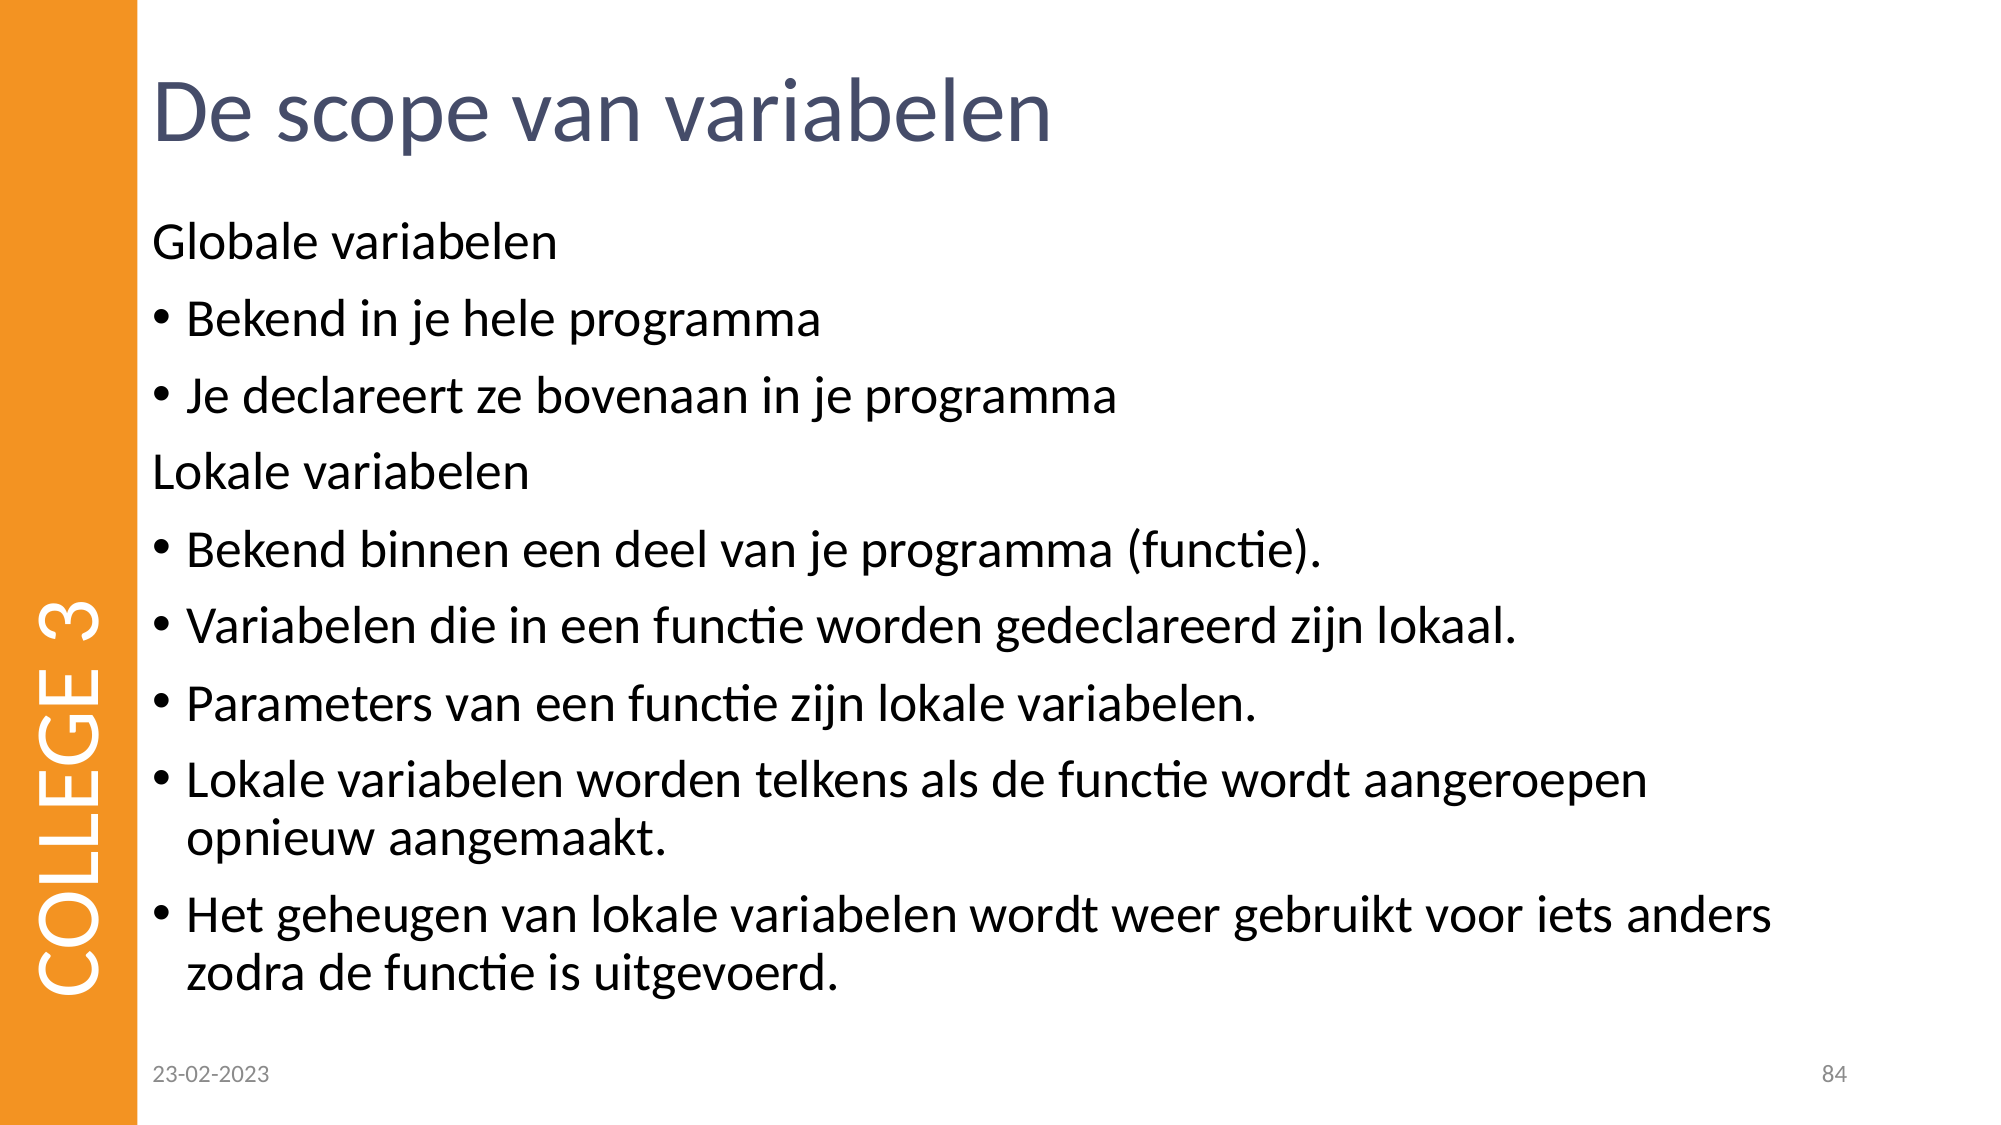

# De scope van variabelen
Globale variabelen
Bekend in je hele programma
Je declareert ze bovenaan in je programma
Lokale variabelen
Bekend binnen een deel van je programma (functie).
Variabelen die in een functie worden gedeclareerd zijn lokaal.
Parameters van een functie zijn lokale variabelen.
Lokale variabelen worden telkens als de functie wordt aangeroepen opnieuw aangemaakt.
Het geheugen van lokale variabelen wordt weer gebruikt voor iets anders zodra de functie is uitgevoerd.

COLLEGE 3
23-02-2023

84